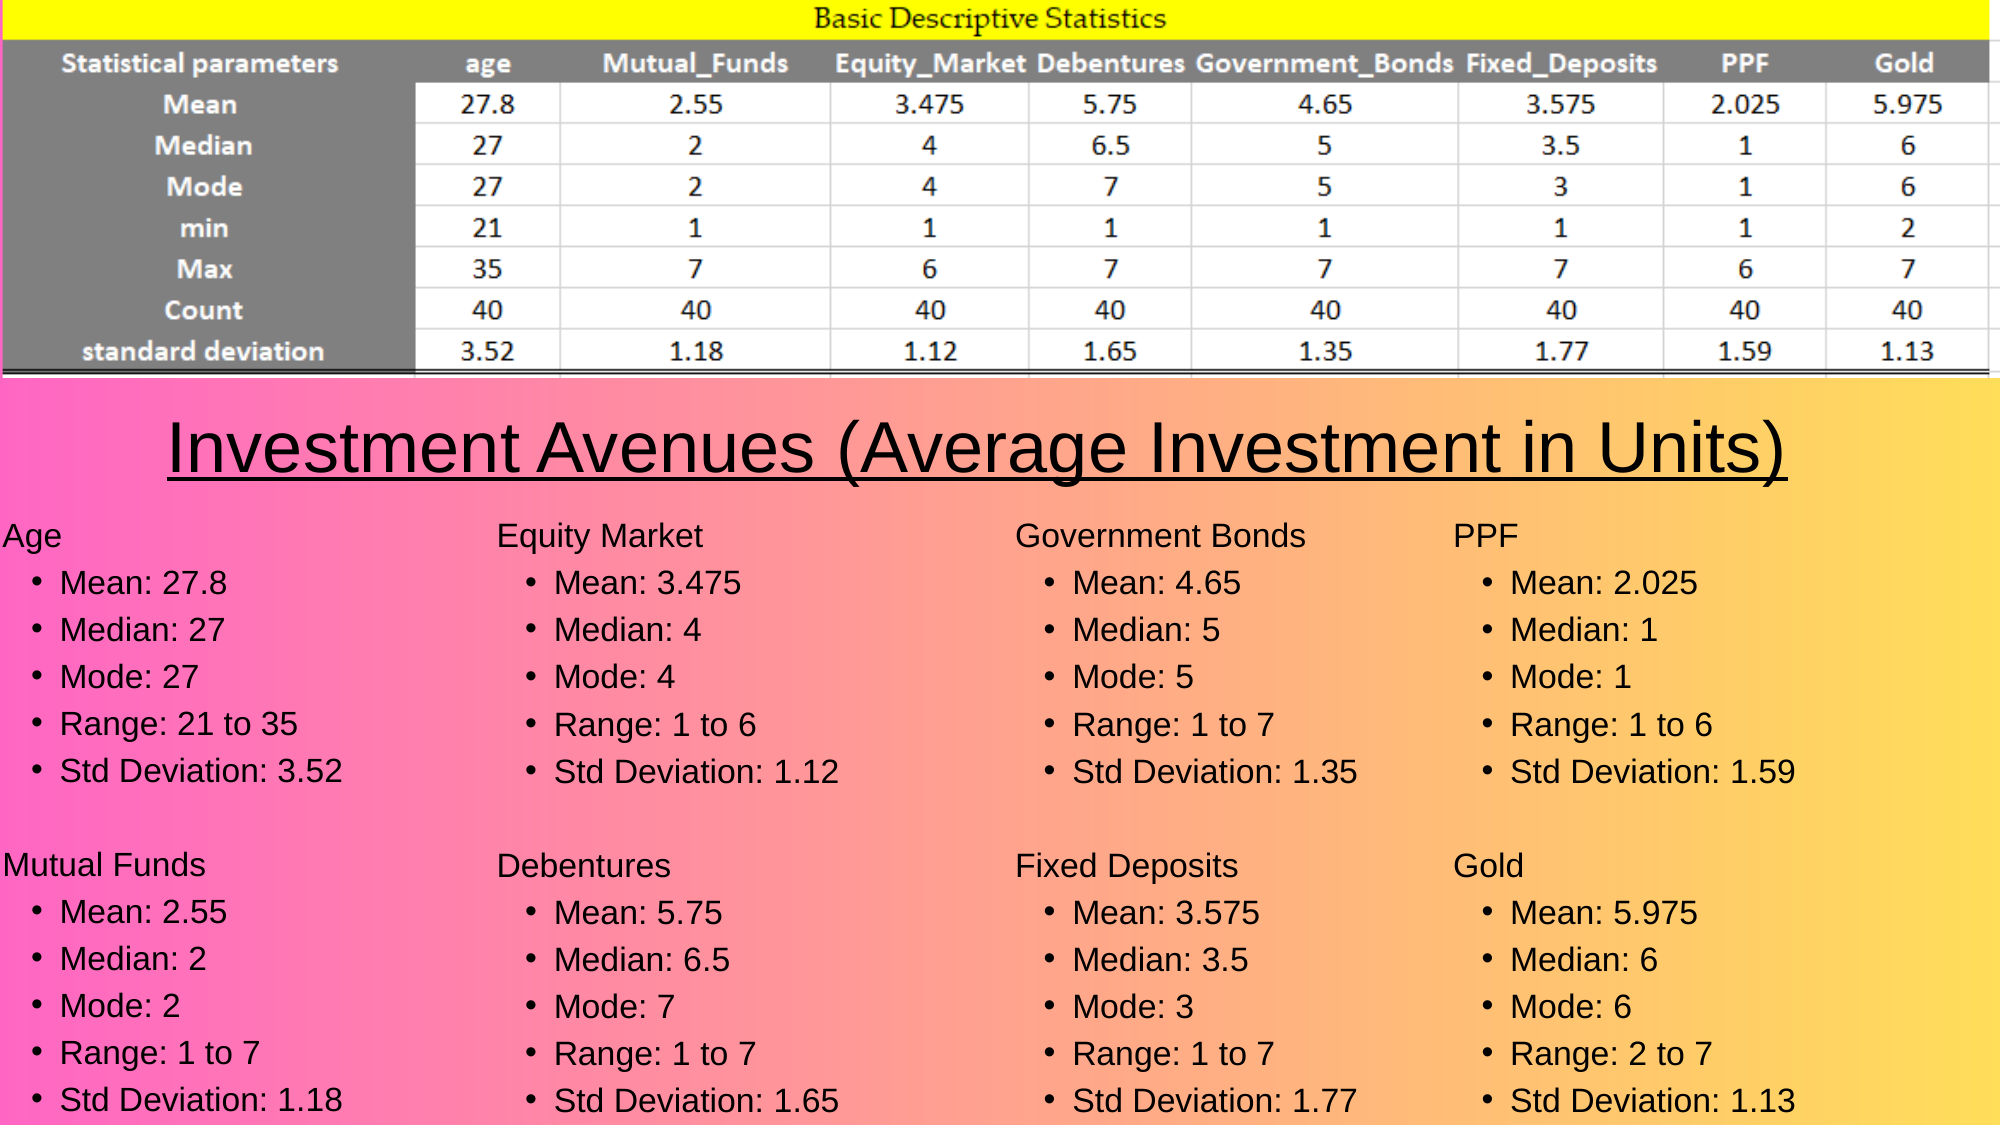

Investment Avenues (Average Investment in Units)
Age
Mean: 27.8
Median: 27
Mode: 27
Range: 21 to 35
Std Deviation: 3.52

Mutual Funds
Mean: 2.55
Median: 2
Mode: 2
Range: 1 to 7
Std Deviation: 1.18

Equity Market
Mean: 3.475
Median: 4
Mode: 4
Range: 1 to 6
Std Deviation: 1.12

Debentures
Mean: 5.75
Median: 6.5
Mode: 7
Range: 1 to 7
Std Deviation: 1.65

Government Bonds
Mean: 4.65
Median: 5
Mode: 5
Range: 1 to 7
Std Deviation: 1.35

Fixed Deposits
Mean: 3.575
Median: 3.5
Mode: 3
Range: 1 to 7
Std Deviation: 1.77

PPF
Mean: 2.025
Median: 1
Mode: 1
Range: 1 to 6
Std Deviation: 1.59

Gold
Mean: 5.975
Median: 6
Mode: 6
Range: 2 to 7
Std Deviation: 1.13